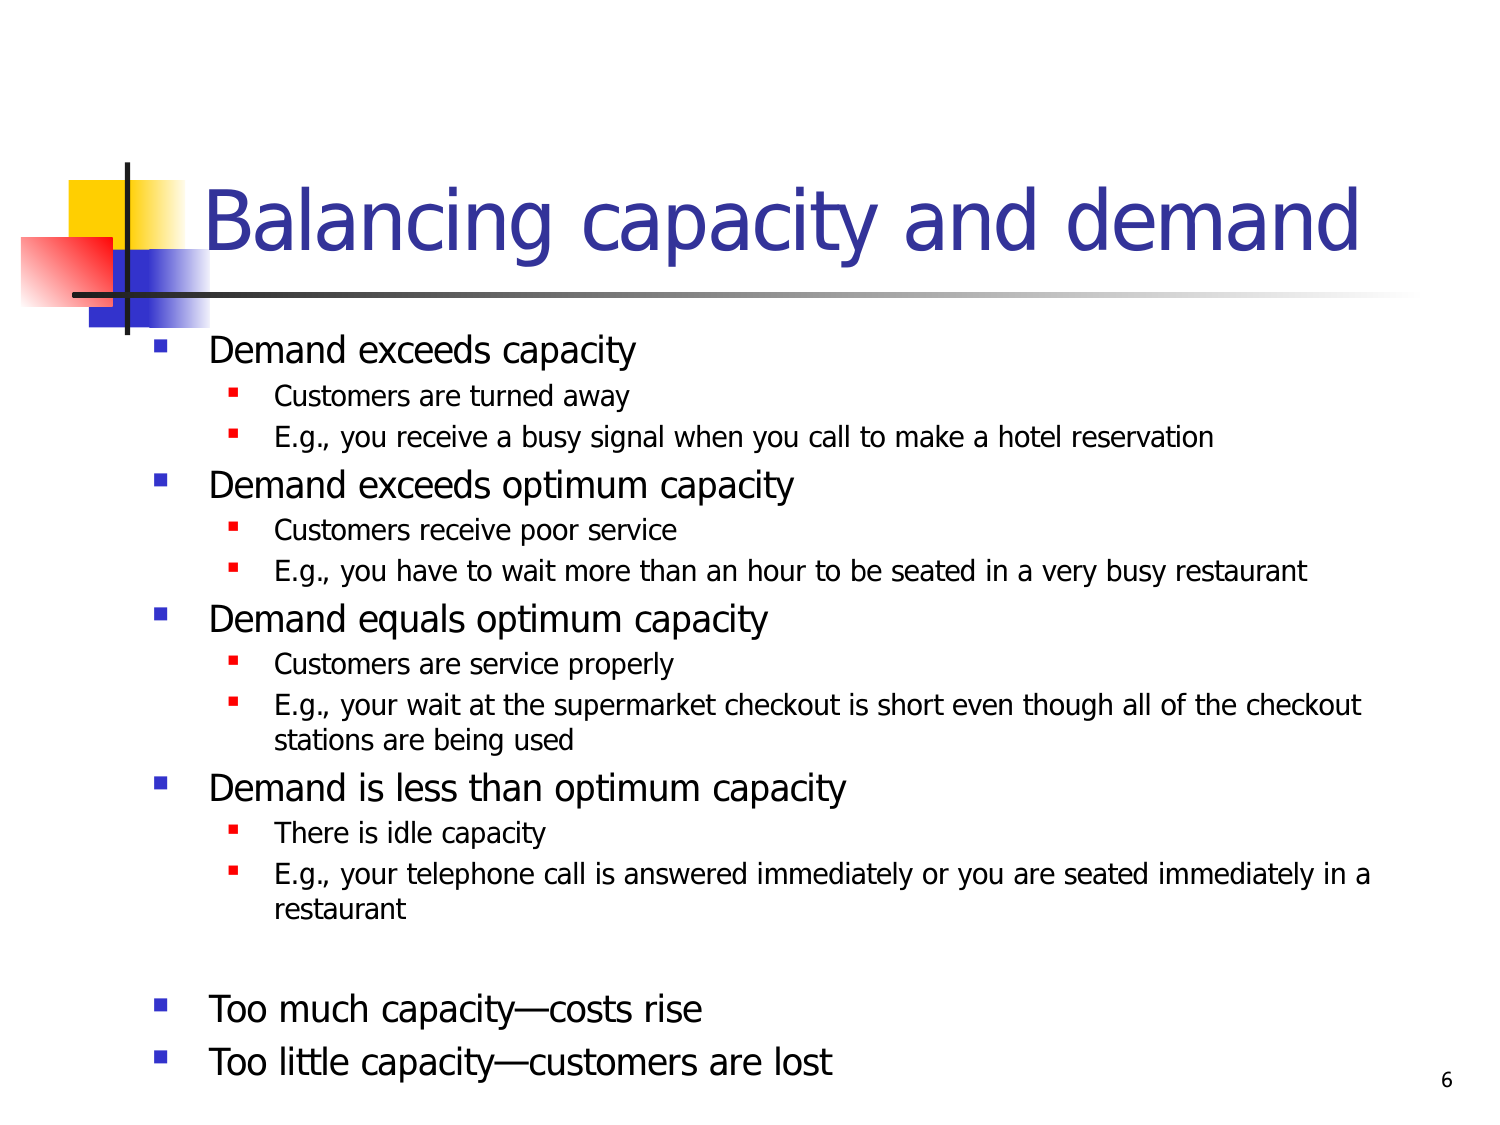

# Balancing capacity and demand
Demand exceeds capacity
Customers are turned away
E.g., you receive a busy signal when you call to make a hotel reservation
Demand exceeds optimum capacity
Customers receive poor service
E.g., you have to wait more than an hour to be seated in a very busy restaurant
Demand equals optimum capacity
Customers are service properly
E.g., your wait at the supermarket checkout is short even though all of the checkout stations are being used
Demand is less than optimum capacity
There is idle capacity
E.g., your telephone call is answered immediately or you are seated immediately in a restaurant

Too much capacity—costs rise
Too little capacity—customers are lost

6